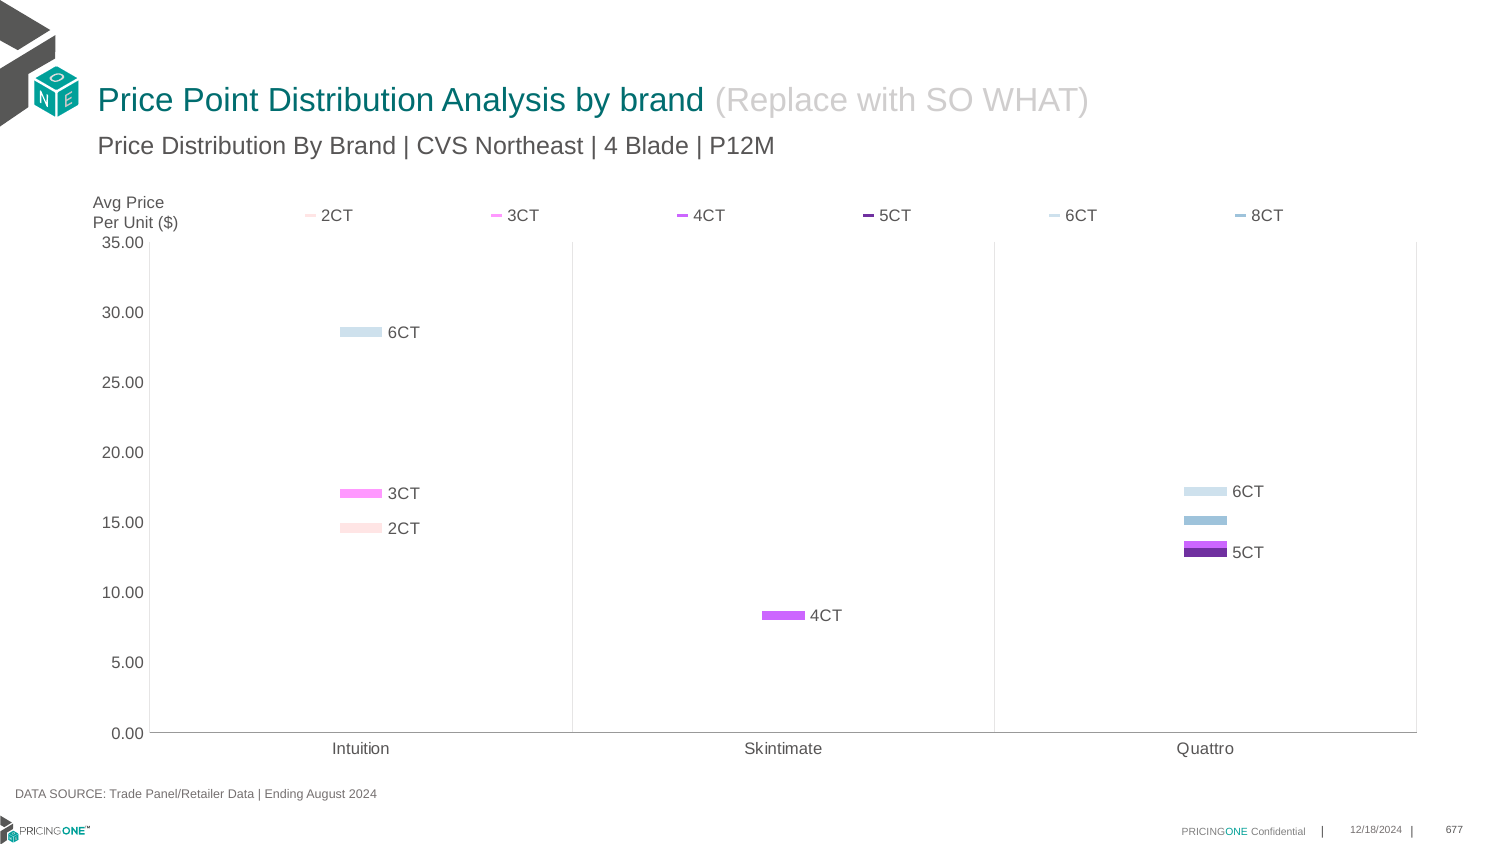

# Price Point Distribution Analysis by brand (Replace with SO WHAT)
Price Distribution By Brand | CVS Northeast | 4 Blade | P12M

### Chart

| Category | 2CT | 3CT | 4CT | 5CT | 6CT | 8CT |
|---|---|---|---|---|---|---|
| Intuition | 14.583820575764339 | 17.062290084224667 | None | None | 28.589442312227963 | None |
| Skintimate | None | None | 8.378078208142556 | None | None | None |
| Quattro | None | None | 13.311387540453074 | 12.853373196412322 | 17.189380809831416 | 15.126020589279376 |
Avg Price
Per Unit ($)
DATA SOURCE: Trade Panel/Retailer Data | Ending August 2024
12/18/2024
677